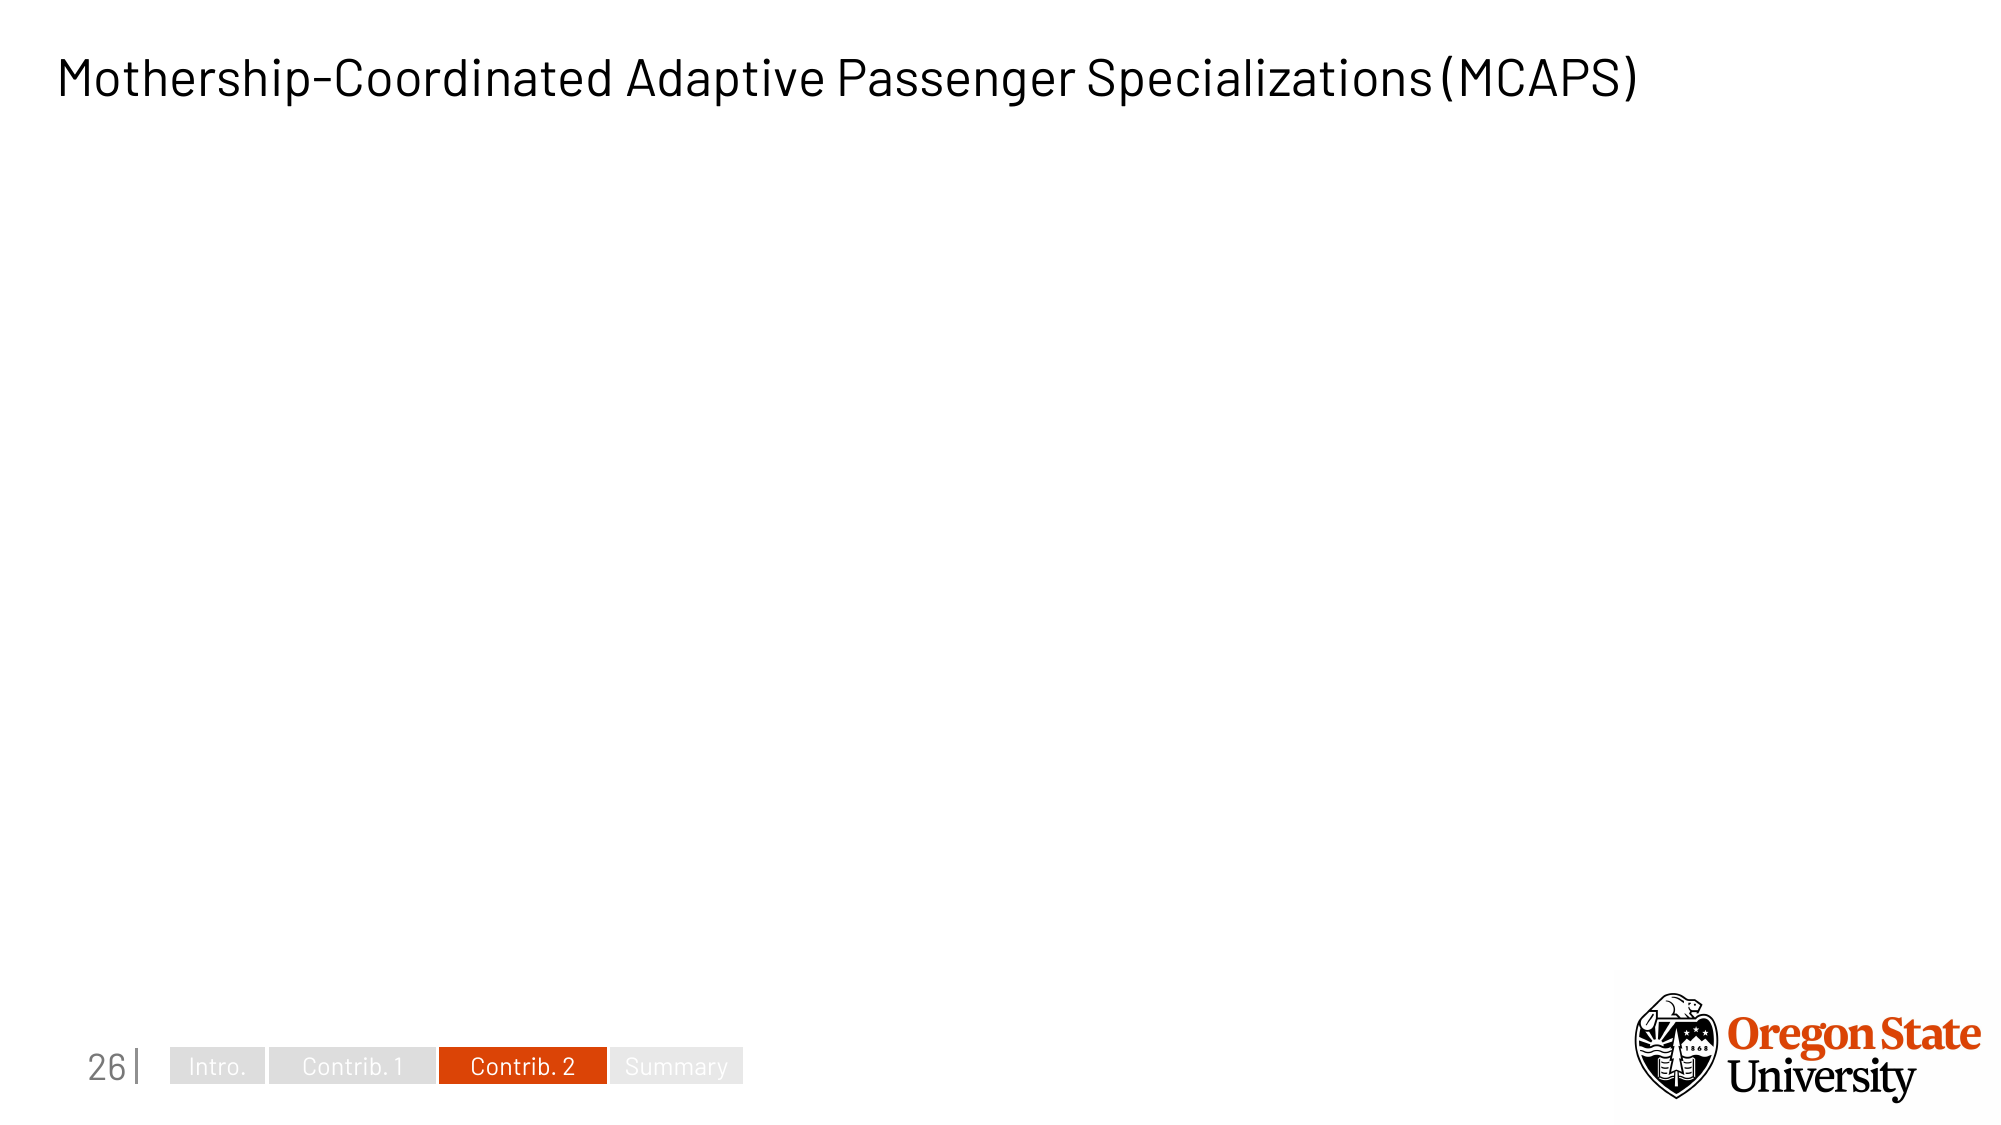

# Mothership-Coordinated Adaptive Passenger Specializations (MCAPS)

26
Intro.
Contrib. 1
Contrib. 2
Summary